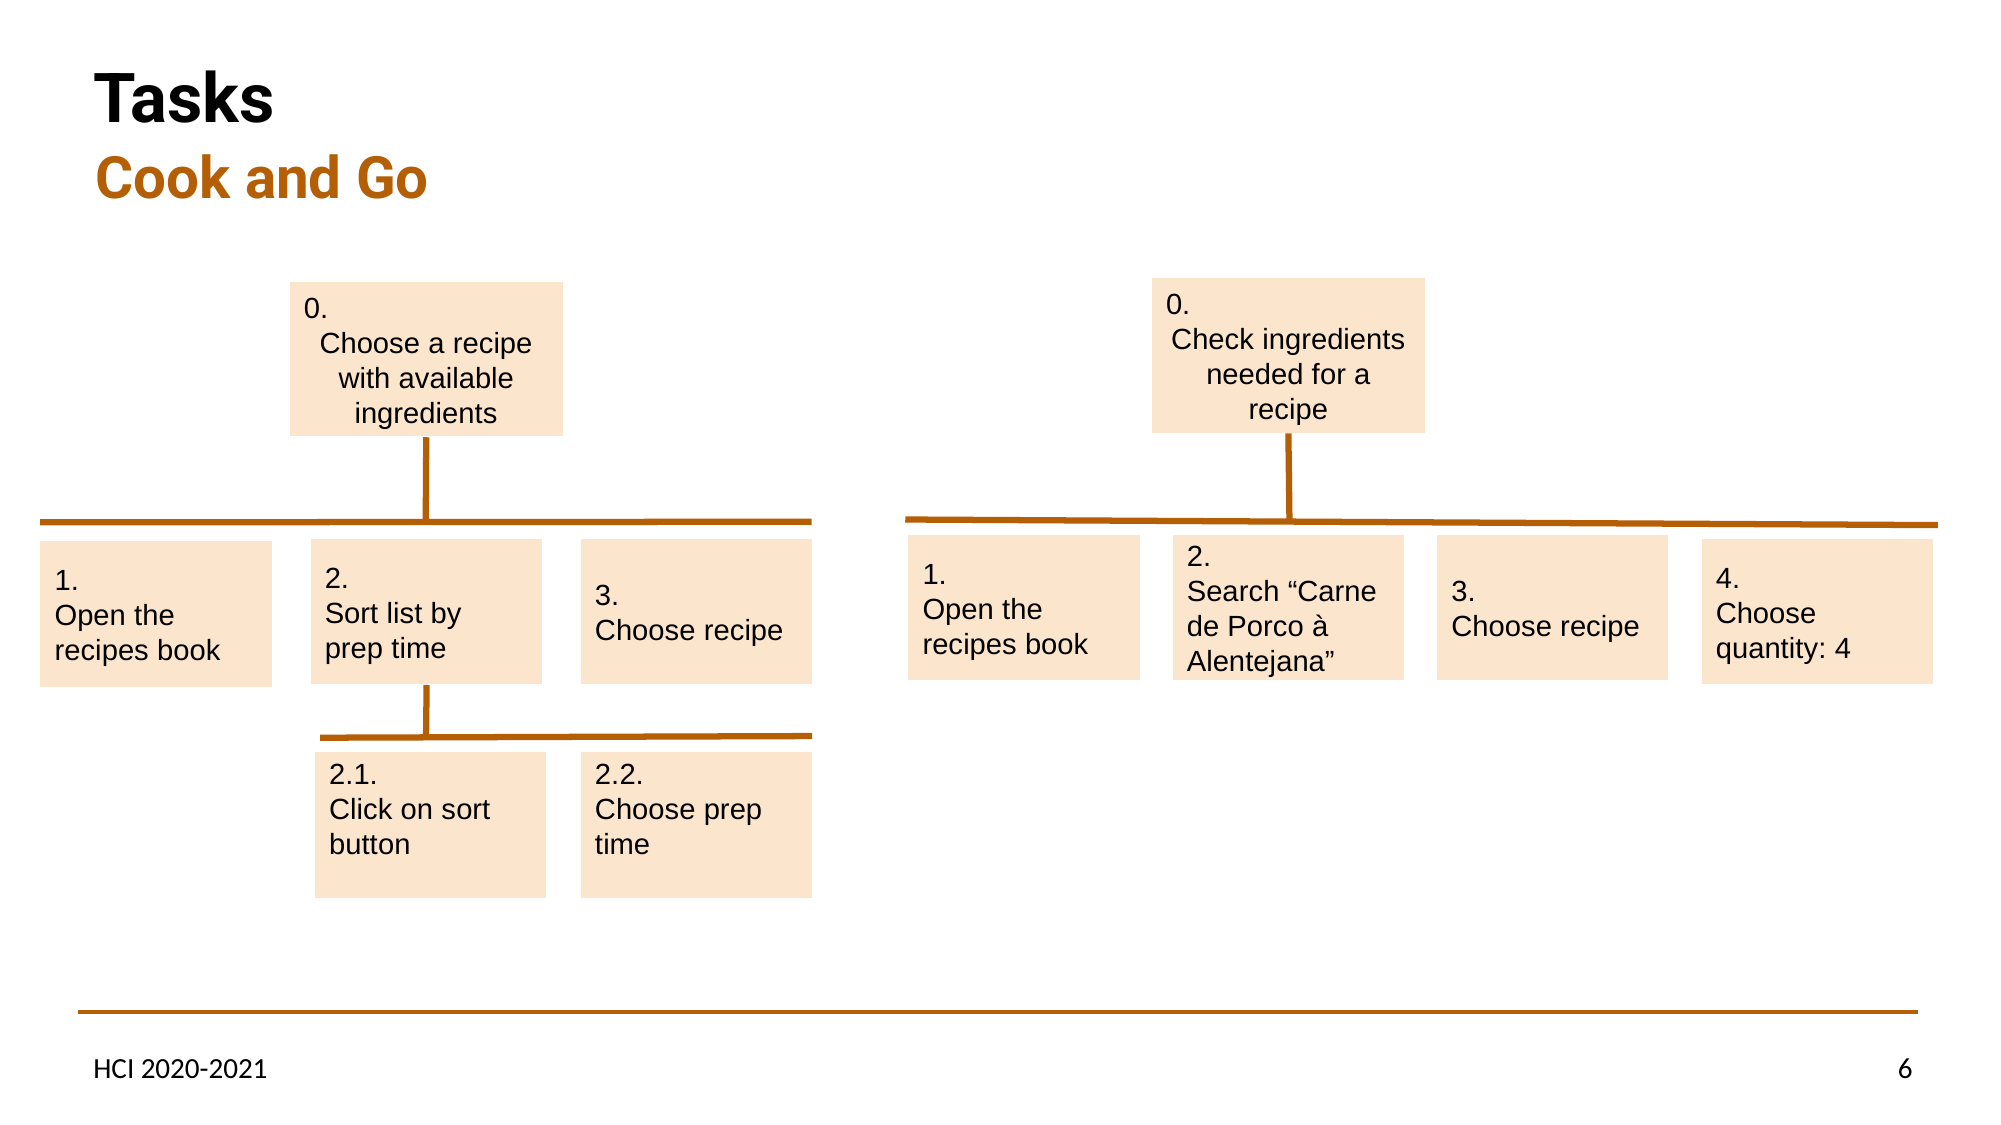

Tasks
Cook and Go
0.
Check ingredients needed for a recipe
0.
Choose a recipe with available
ingredients
3.
Choose recipe
1.
Open the recipes book
2.
Search “Carne de Porco à Alentejana”
3.
Choose recipe
2.
Sort list by prep time
4.
Choose quantity: 4
1.
Open the recipes book
2.1.
Click on sort button

2.2.
Choose prep time

HCI 2020-2021
6